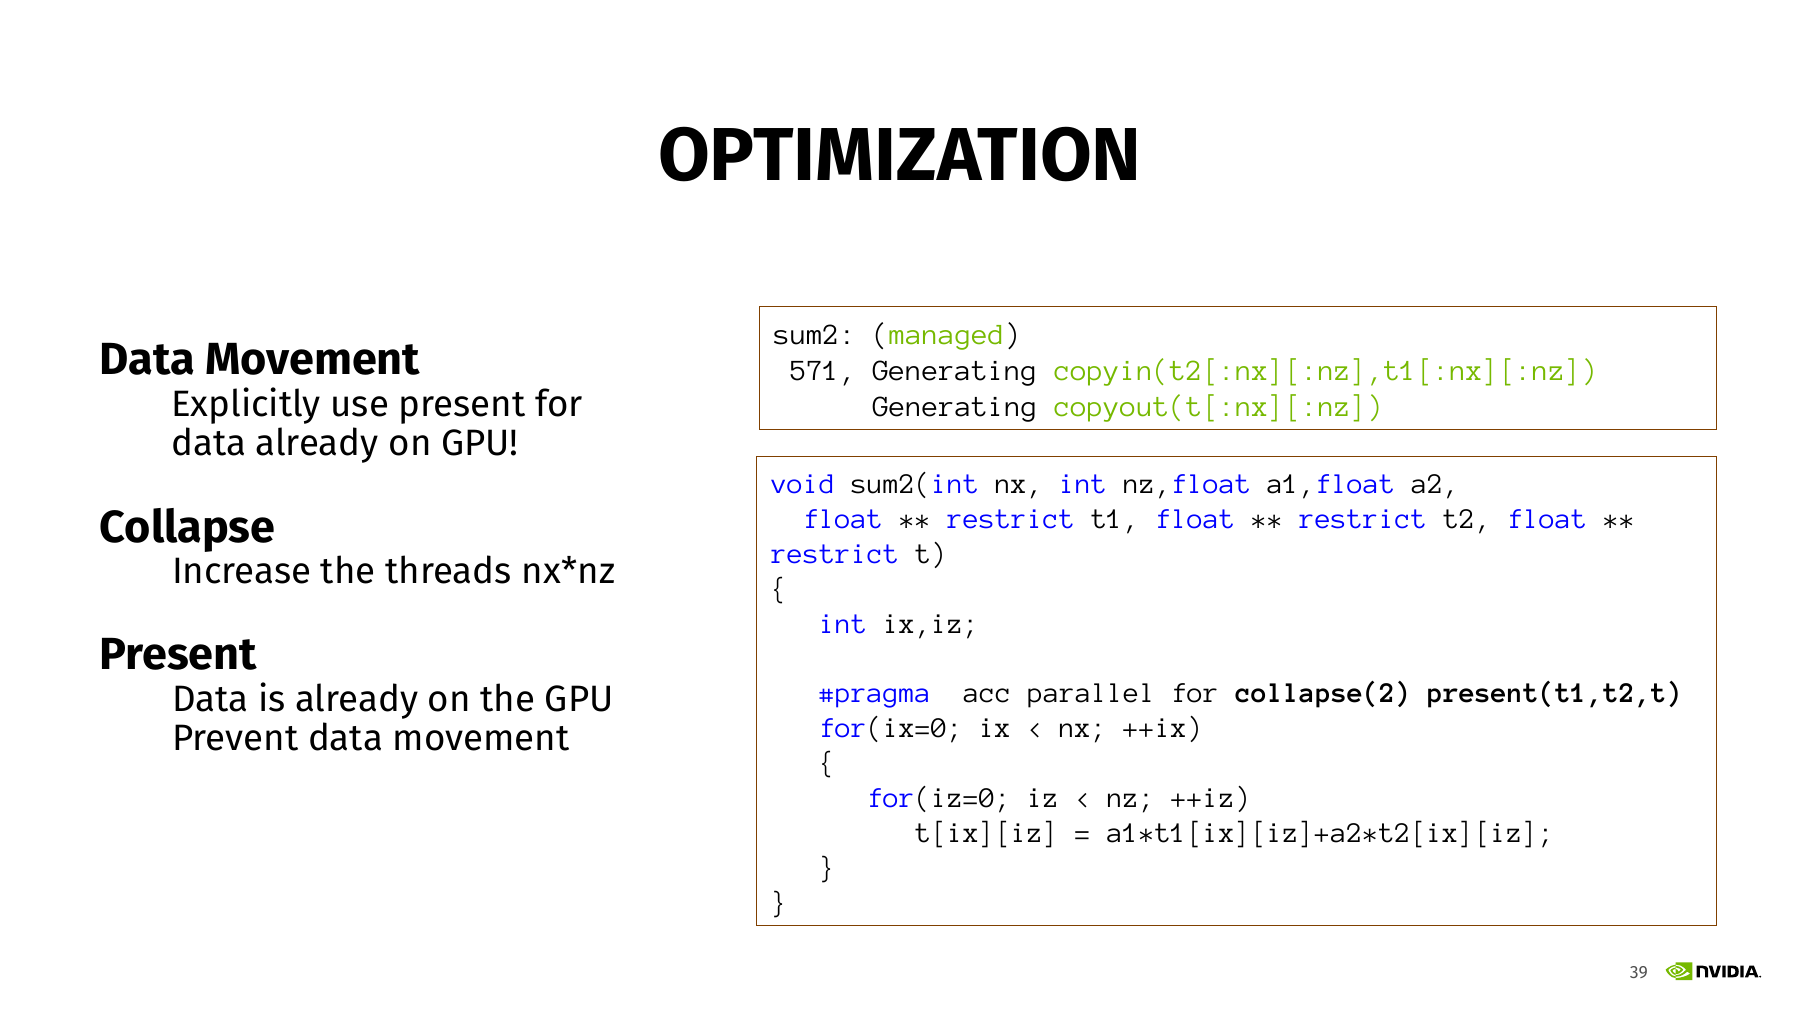

# Optimization
sum2: (managed)
 571, Generating copyin(t2[:nx][:nz],t1[:nx][:nz])
      Generating copyout(t[:nx][:nz])
Data Movement
Explicitly use present for
data already on GPU!

Collapse
Increase the threads nx*nz

Present
Data is already on the GPU
Prevent data movement

void sum2(int nx, int nz,float a1,float a2,
  float ** restrict t1, float ** restrict t2, float ** restrict t)
{
   int ix,iz;

   #pragma #acc parallel for collapse(2) present(t1,t2,t)
   for(ix=0; ix < nx; ++ix)
   {
      for(iz=0; iz < nz; ++iz)
         t[ix][iz] = a1*t1[ix][iz]+a2*t2[ix][iz];
   }
}